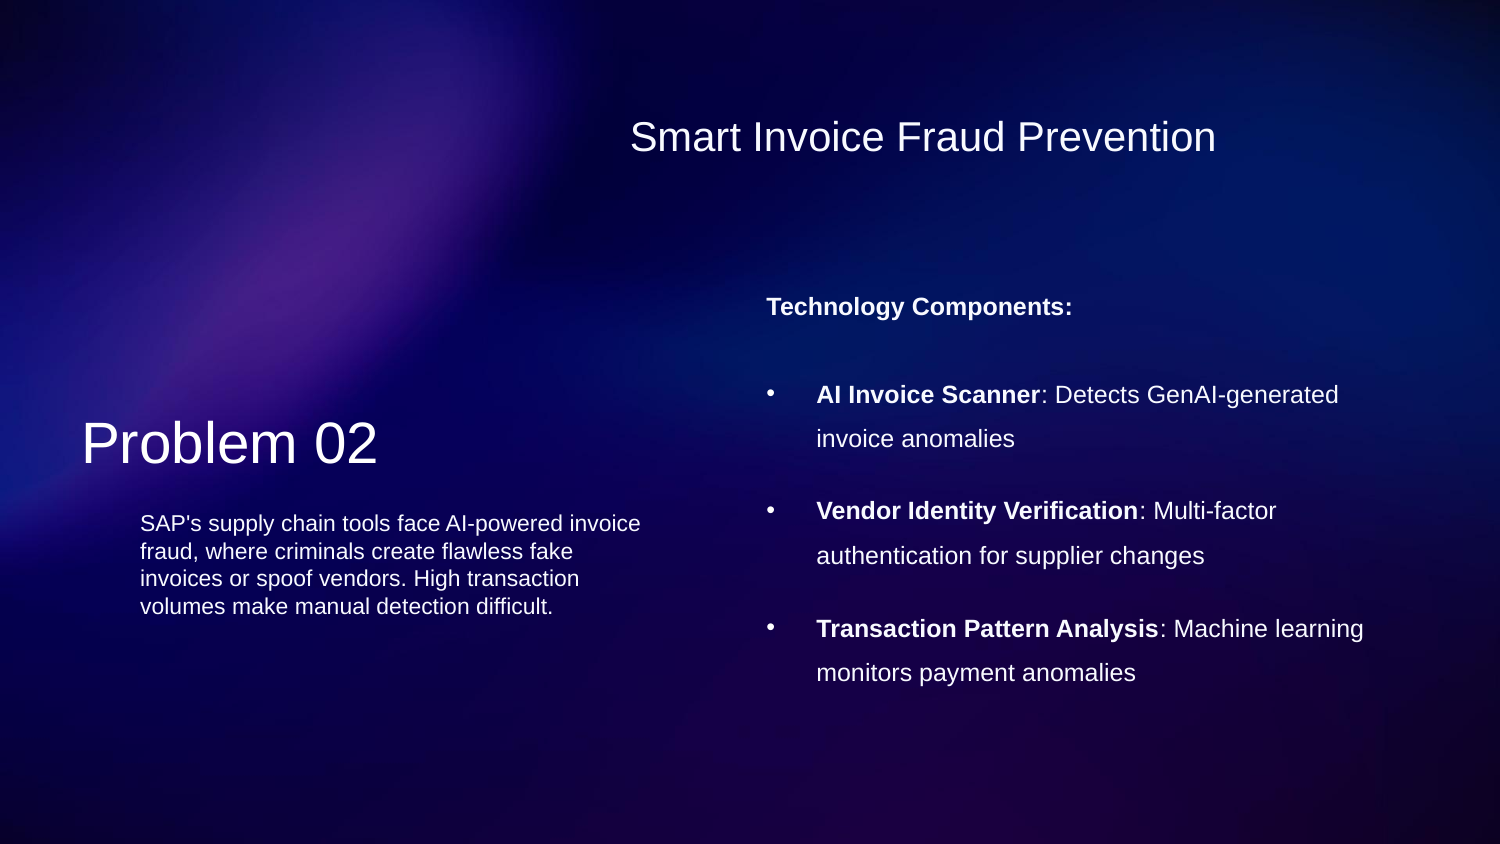

Smart Invoice Fraud Prevention
Technology Components:
AI Invoice Scanner: Detects GenAI-generated invoice anomalies
Vendor Identity Verification: Multi-factor authentication for supplier changes
Transaction Pattern Analysis: Machine learning monitors payment anomalies

# Problem 02
SAP's supply chain tools face AI-powered invoice fraud, where criminals create flawless fake invoices or spoof vendors. High transaction volumes make manual detection difficult.